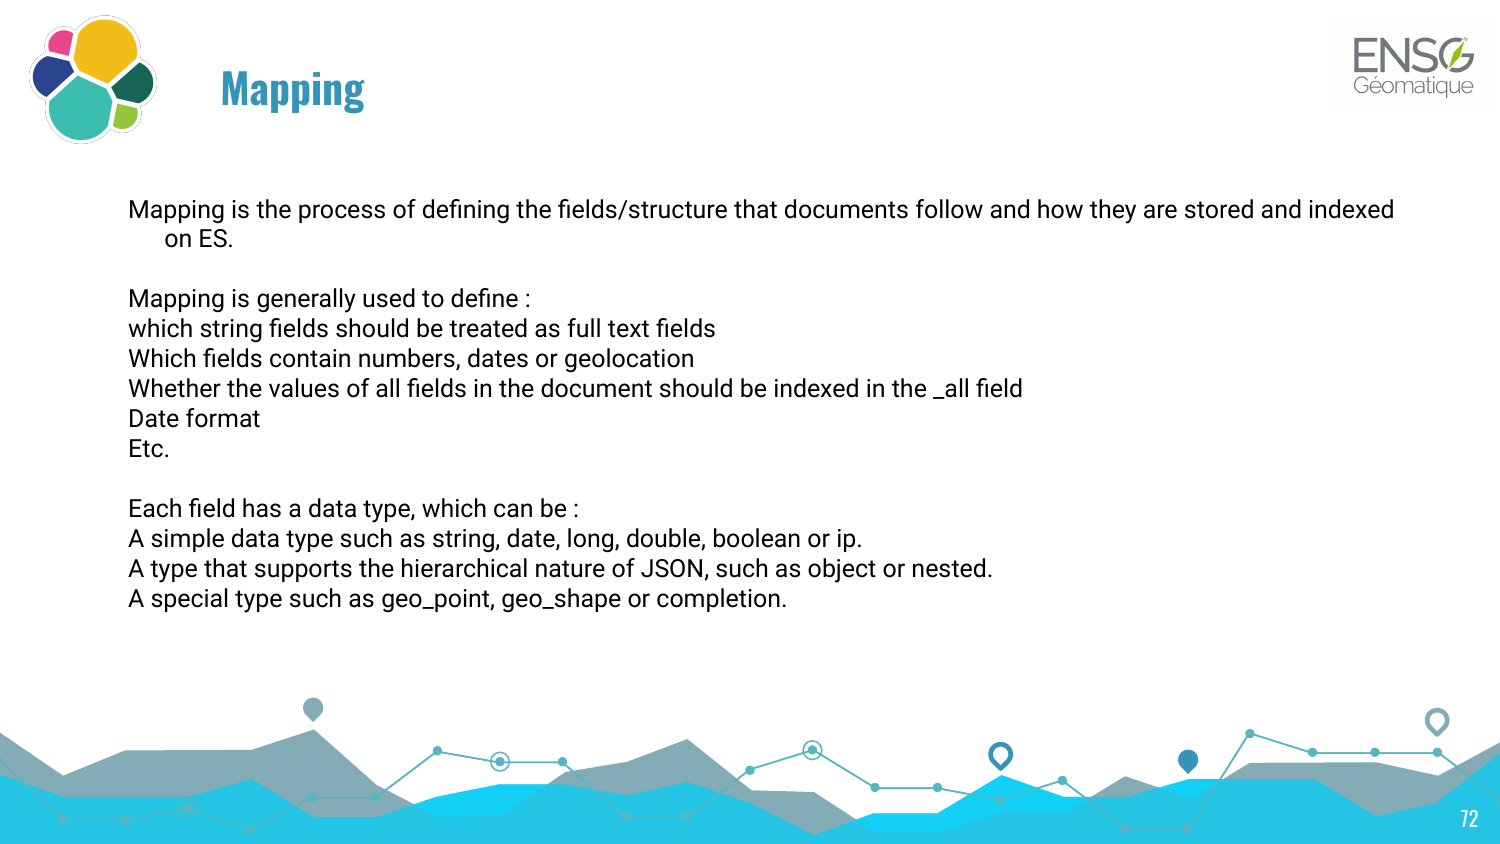

# Mapping
Mapping is the process of defining the fields/structure that documents follow and how they are stored and indexed on ES.

Mapping is generally used to define :
which string fields should be treated as full text fields
Which fields contain numbers, dates or geolocation
Whether the values of all fields in the document should be indexed in the _all field
Date format
Etc.

Each field has a data type, which can be :
A simple data type such as string, date, long, double, boolean or ip.
A type that supports the hierarchical nature of JSON, such as object or nested.
A special type such as geo_point, geo_shape or completion.

72